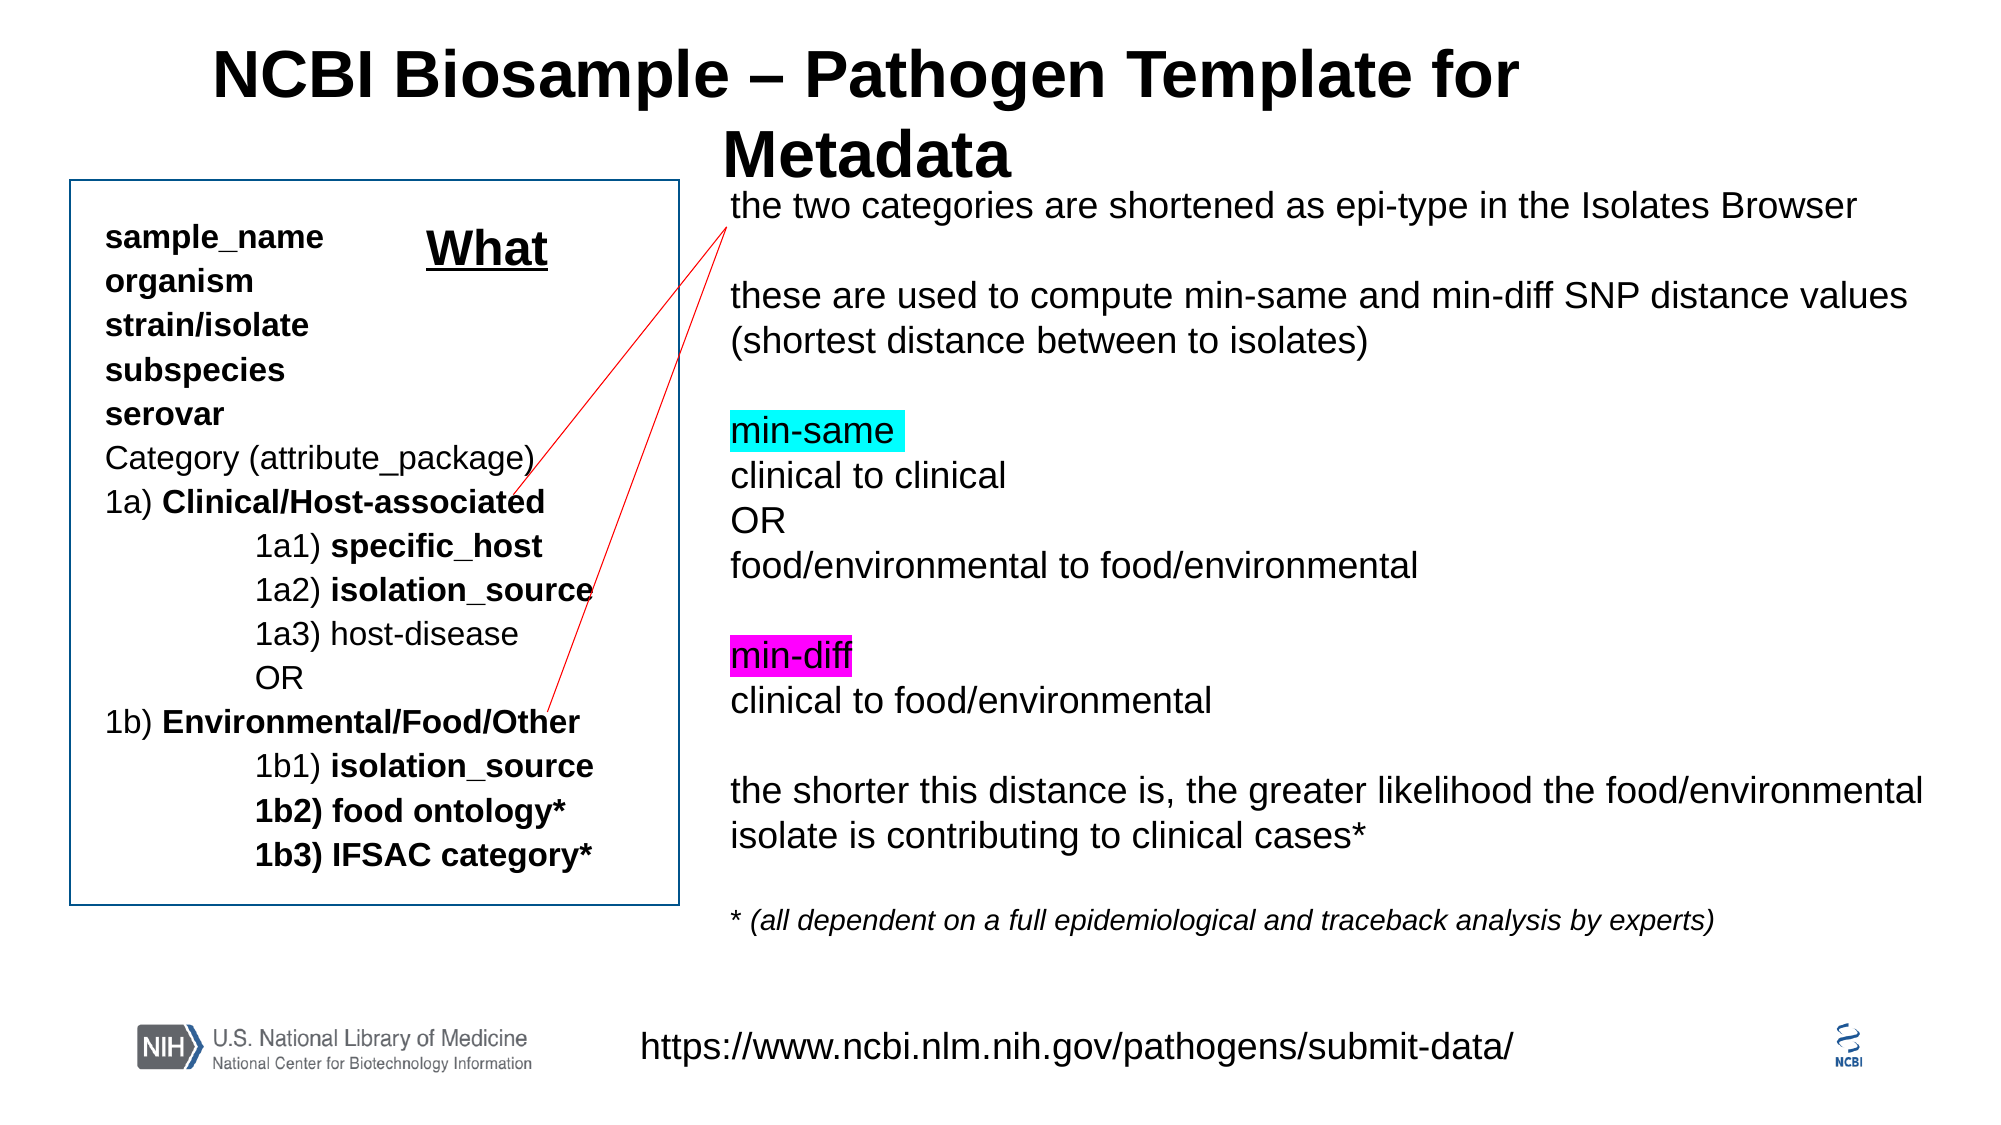

NCBI Biosample – Pathogen Template for Metadata
the two categories are shortened as epi-type in the Isolates Browser

these are used to compute min-same and min-diff SNP distance values
(shortest distance between to isolates)

min-same
clinical to clinical
OR
food/environmental to food/environmental

min-diff
clinical to food/environmental

the shorter this distance is, the greater likelihood the food/environmental
isolate is contributing to clinical cases*

* (all dependent on a full epidemiological and traceback analysis by experts)

sample_name
organism
strain/isolate
subspecies
serovar
Category (attribute_package)
1a) Clinical/Host-associated
1a1) specific_host
	1a2) isolation_source
	1a3) host-disease
	OR
1b) Environmental/Food/Other
	1b1) isolation_source
	1b2) food ontology*
	1b3) IFSAC category*

What
https://www.ncbi.nlm.nih.gov/pathogens/submit-data/